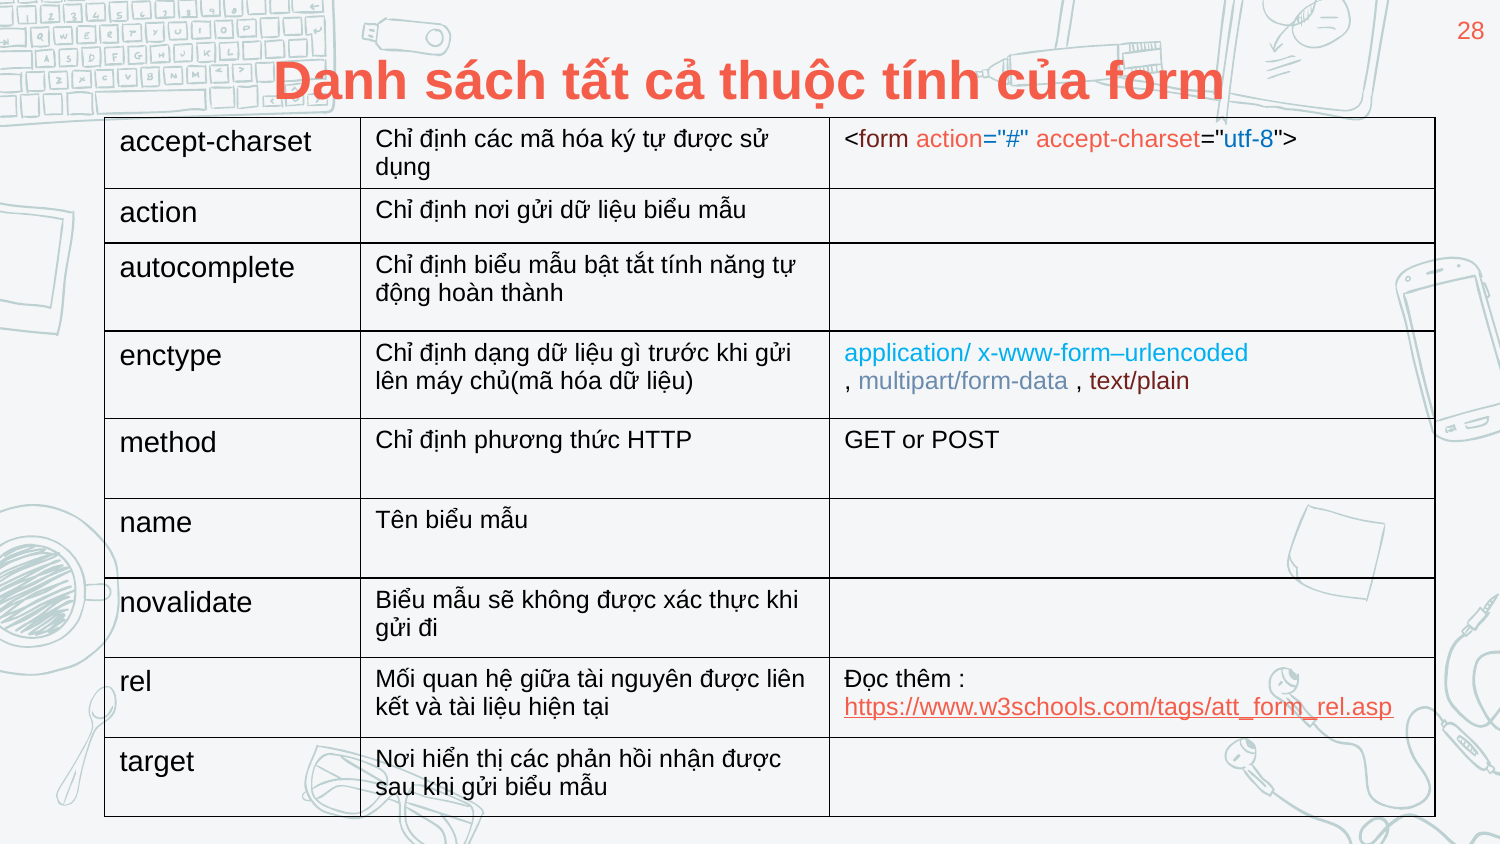

28
# Danh sách tất cả thuộc tính của form
| accept-charset | Chỉ định các mã hóa ký tự được sử dụng | <form action="#" accept-charset="utf-8"> |
| --- | --- | --- |
| action | Chỉ định nơi gửi dữ liệu biểu mẫu |  |
| autocomplete | Chỉ định biểu mẫu bật tắt tính năng tự động hoàn thành |  |
| enctype | Chỉ định dạng dữ liệu gì trước khi gửi lên máy chủ(mã hóa dữ liệu) | application/ x-www-form–urlencoded , multipart/form-data , text/plain |
| method | Chỉ định phương thức HTTP | GET or POST |
| name | Tên biểu mẫu |  |
| novalidate | Biểu mẫu sẽ không được xác thực khi gửi đi |  |
| rel | Mối quan hệ giữa tài nguyên được liên kết và tài liệu hiện tại | Đọc thêm : https://www.w3schools.com/tags/att\_form\_rel.asp |
| target | Nơi hiển thị các phản hồi nhận được sau khi gửi biểu mẫu |  |